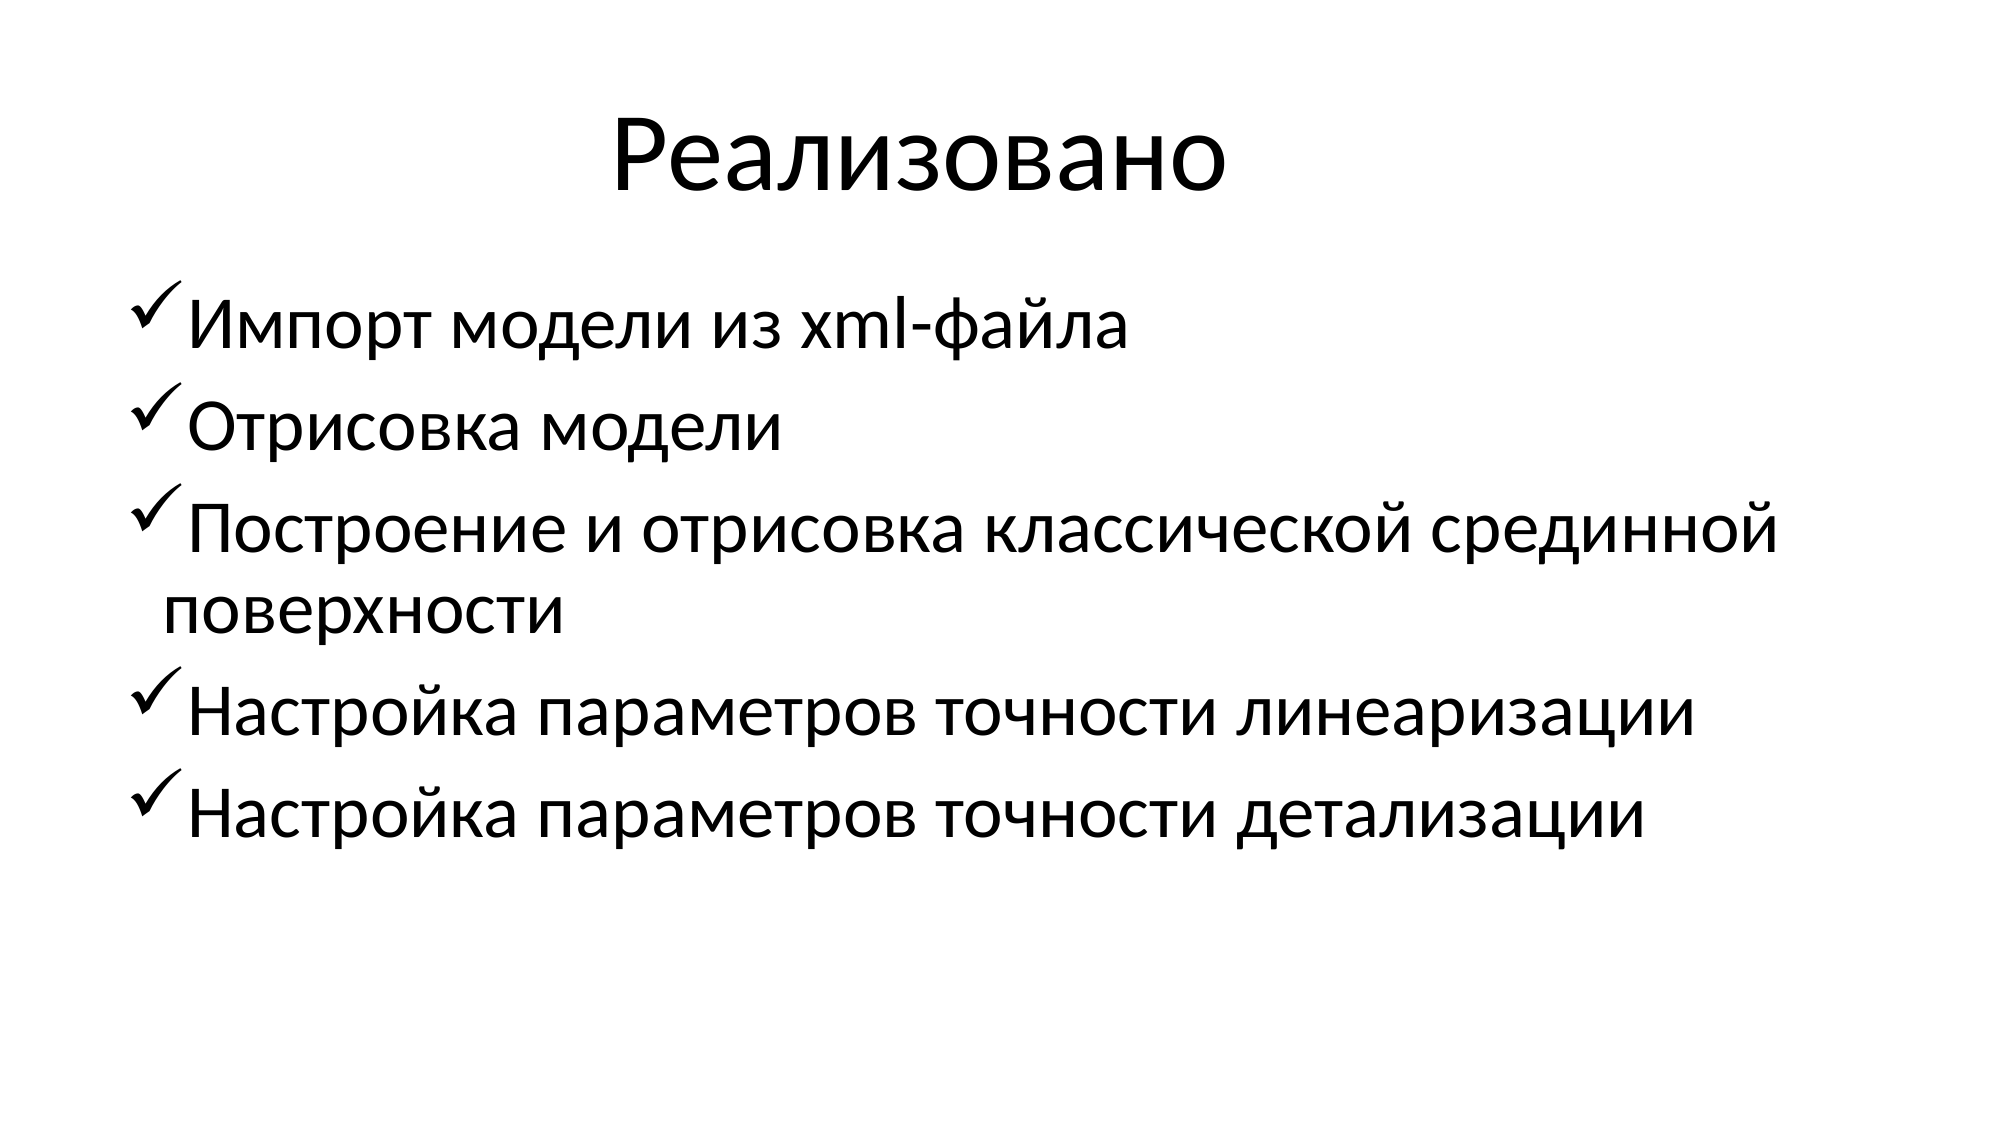

Реализовано
Импорт модели из xml-файла
Отрисовка модели
Построение и отрисовка классической срединной поверхности
Настройка параметров точности линеаризации
Настройка параметров точности детализации